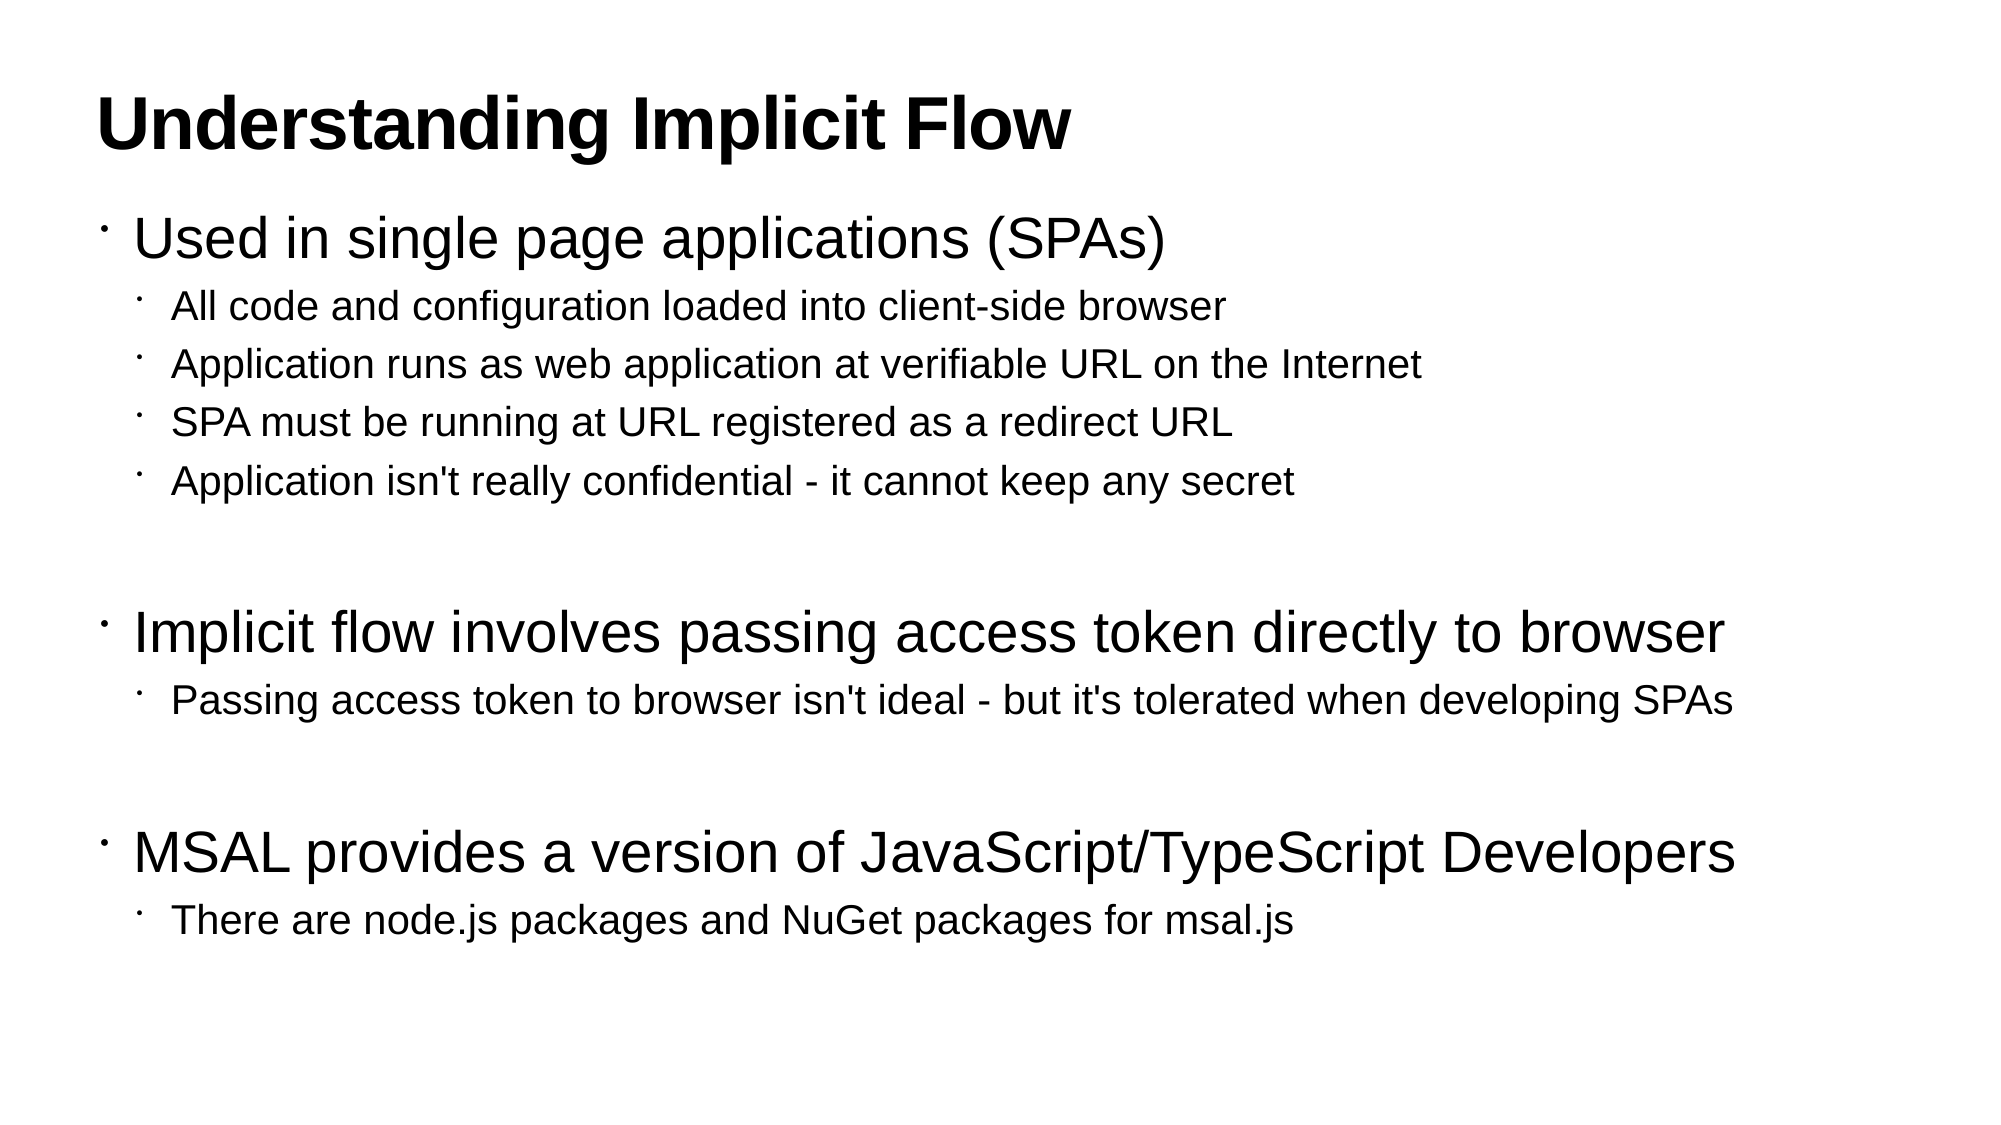

# Understanding Implicit Flow
Used in single page applications (SPAs)
All code and configuration loaded into client-side browser
Application runs as web application at verifiable URL on the Internet
SPA must be running at URL registered as a redirect URL
Application isn't really confidential - it cannot keep any secret

Implicit flow involves passing access token directly to browser
Passing access token to browser isn't ideal - but it's tolerated when developing SPAs

MSAL provides a version of JavaScript/TypeScript Developers
There are node.js packages and NuGet packages for msal.js